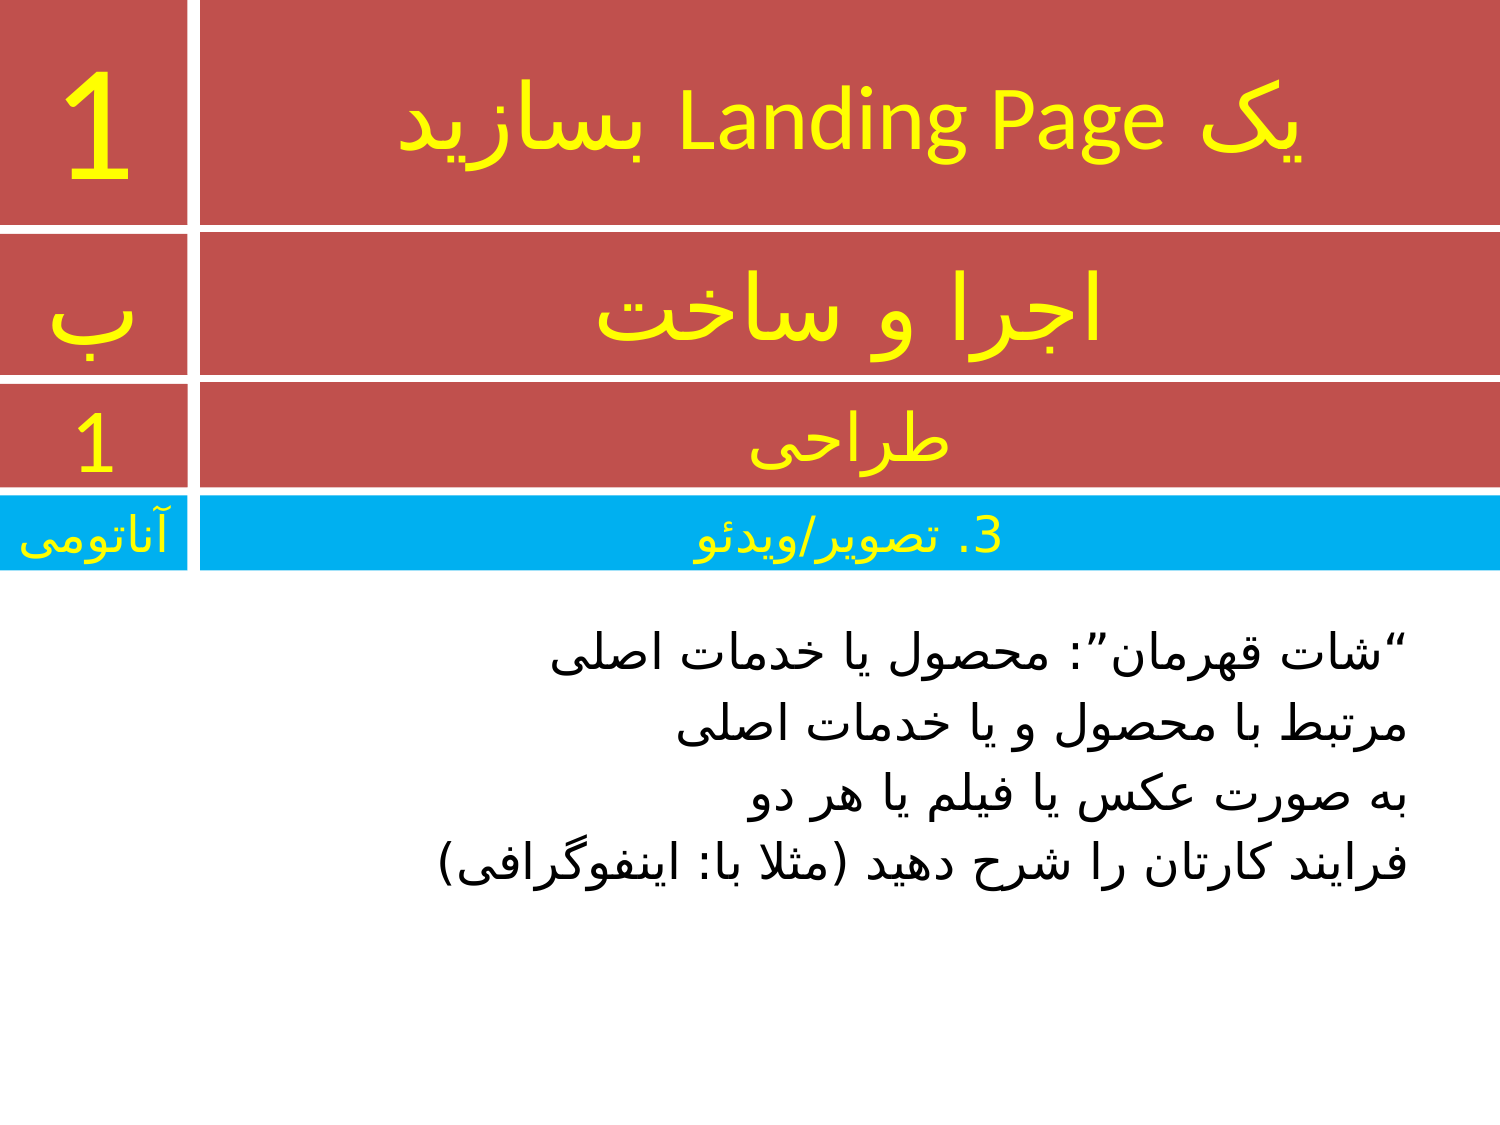

1
# یک Landing Page بسازید
اجرا و ساخت
ب
طراحی
1
آناتومی
3. تصویر/ویدئو
“شات قهرمان”: محصول یا خدمات اصلی
مرتبط با محصول و یا خدمات اصلی
به صورت عکس یا فیلم یا هر دو
فرایند کارتان را شرح دهید (مثلا با: اینفوگرافی)